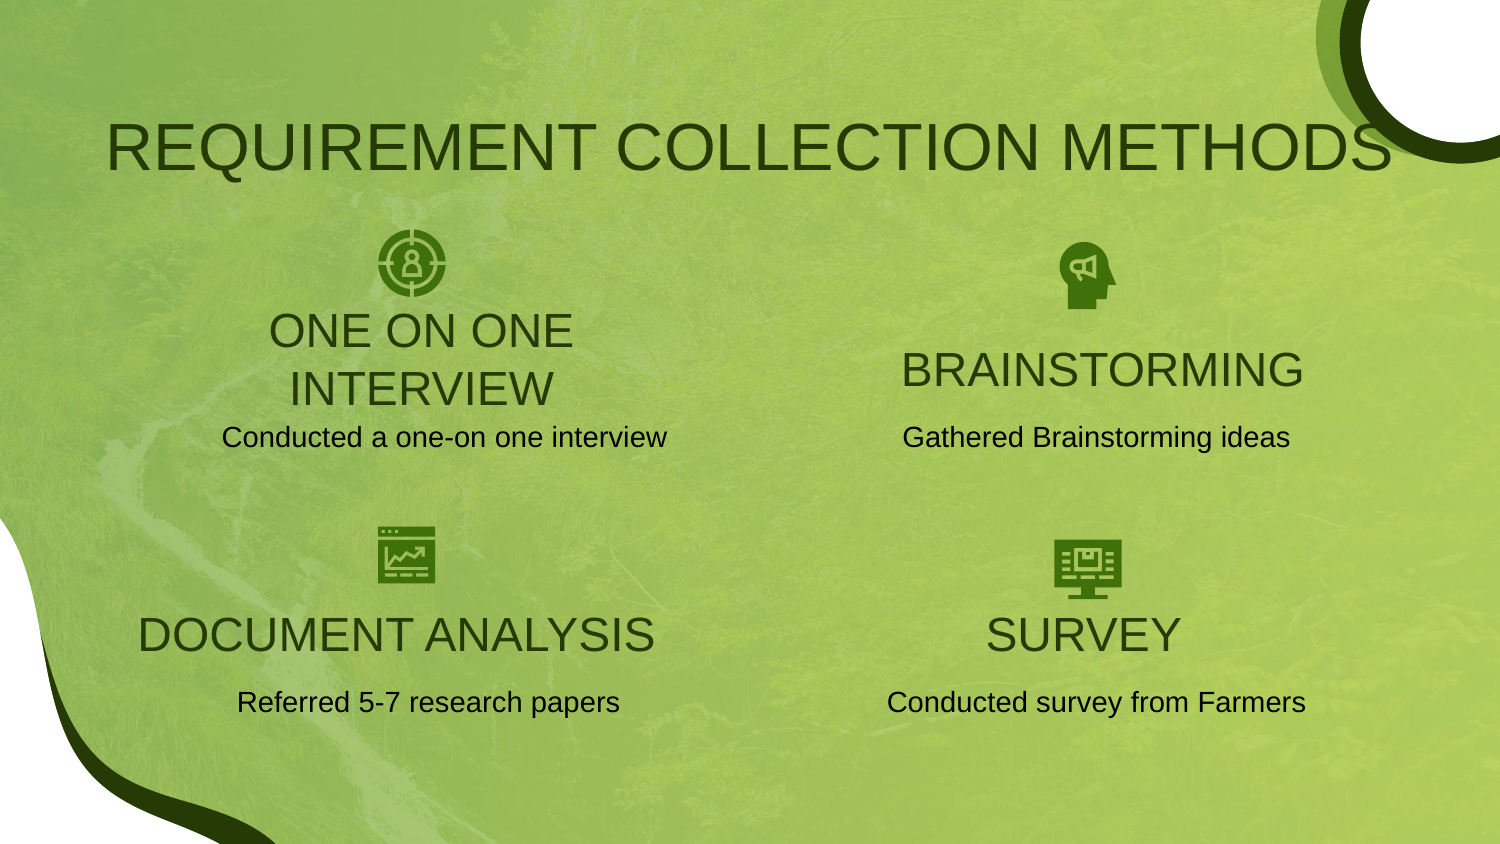

REQUIREMENT COLLECTION METHODS

# ONE ON ONE INTERVIEW
BRAINSTORMING
Conducted a one-on one interview
Gathered Brainstorming ideas

DOCUMENT ANALYSIS
SURVEY
Referred 5-7 research papers
Conducted survey from Farmers